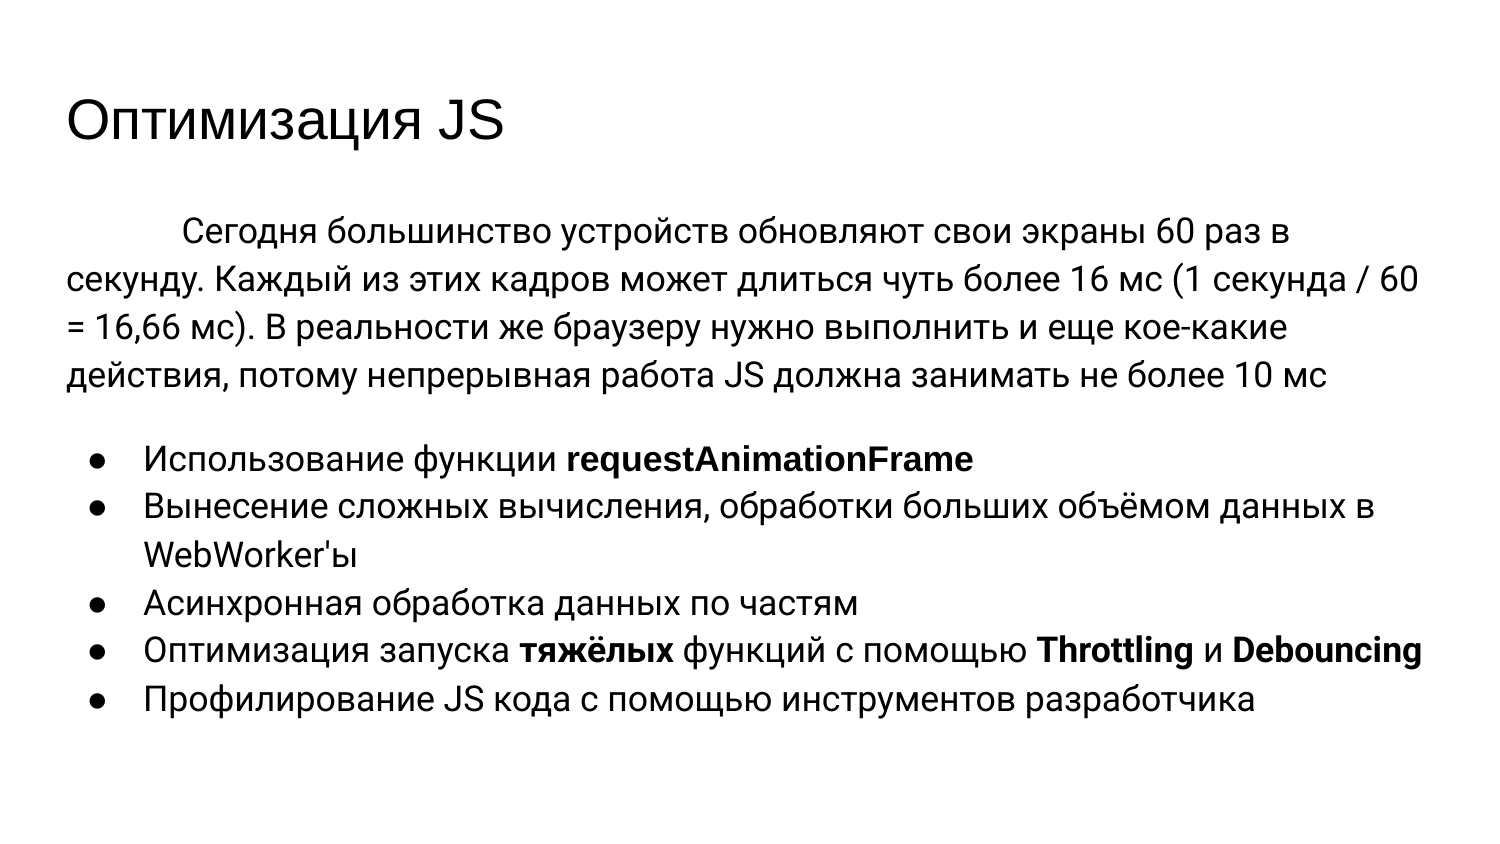

# Оптимизация JS
Сегодня большинство устройств обновляют свои экраны 60 раз в секунду. Каждый из этих кадров может длиться чуть более 16 мс (1 секунда / 60 = 16,66 мс). В реальности же браузеру нужно выполнить и еще кое-какие действия, потому непрерывная работа JS должна занимать не более 10 мс
Использование функции requestAnimationFrame
Вынесение сложных вычисления, обработки больших объёмом данных в WebWorker'ы
Асинхронная обработка данных по частям
Оптимизация запуска тяжёлых функций с помощью Throttling и Debouncing
Профилирование JS кода с помощью инструментов разработчика